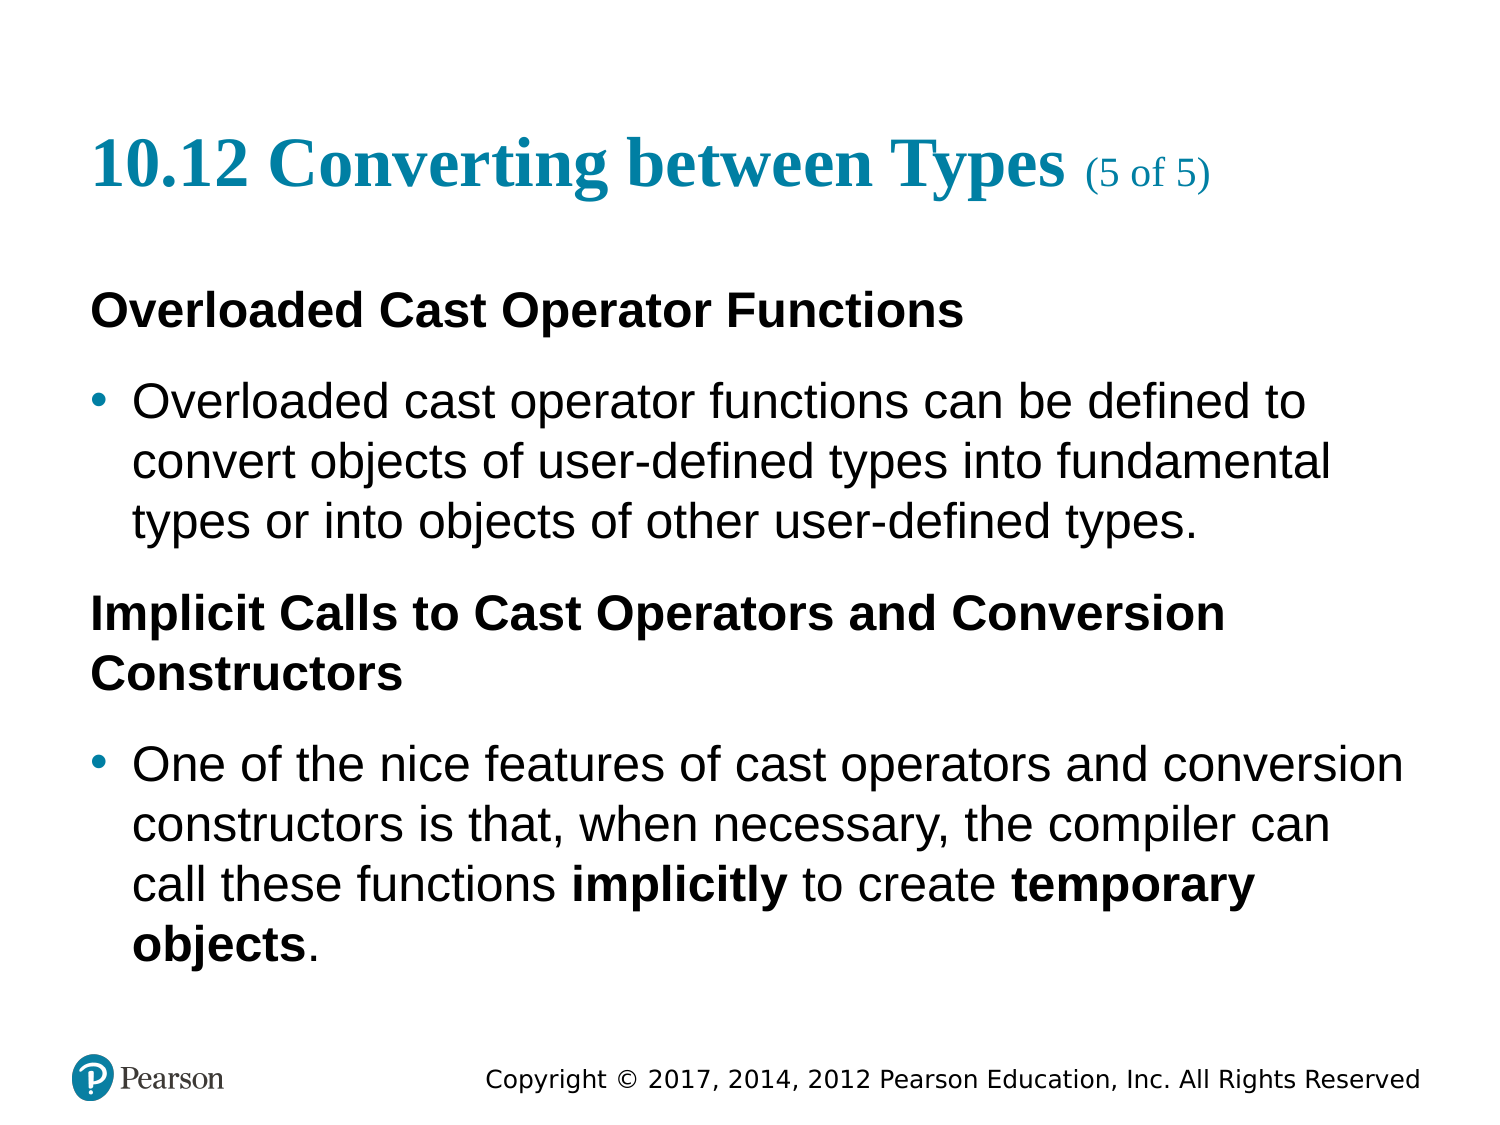

# 10.12 Converting between Types (5 of 5)
Overloaded Cast Operator Functions
Overloaded cast operator functions can be defined to convert objects of user-defined types into fundamental types or into objects of other user-defined types.
Implicit Calls to Cast Operators and Conversion Constructors
One of the nice features of cast operators and conversion constructors is that, when necessary, the compiler can call these functions implicitly to create temporary objects.